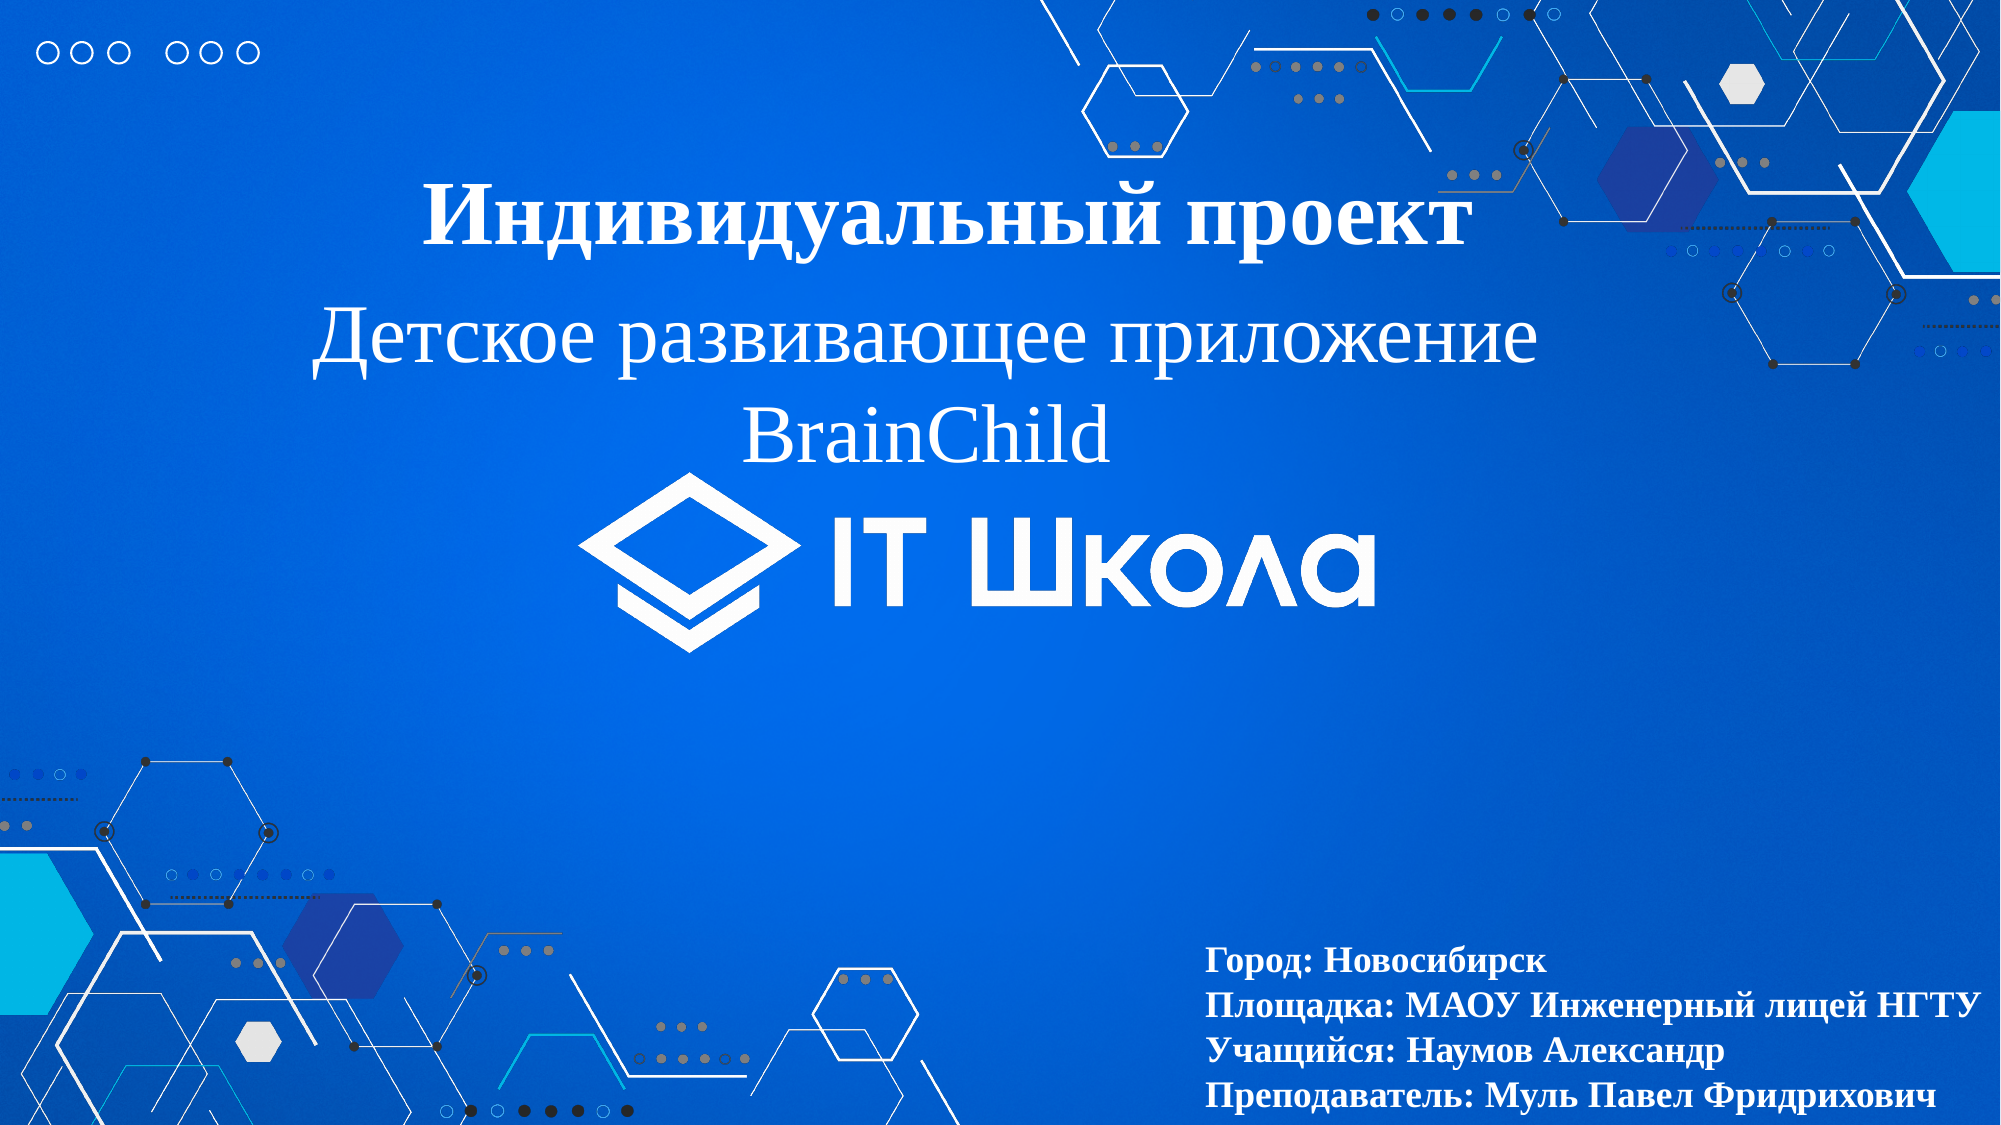

Индивидуальный проект
Детское развивающее приложение
BrainChild
Город: Новосибирск
Площадка: МАОУ Инженерный лицей НГТУ
Учащийся: Наумов Александр
Преподаватель: Муль Павел Фридрихович